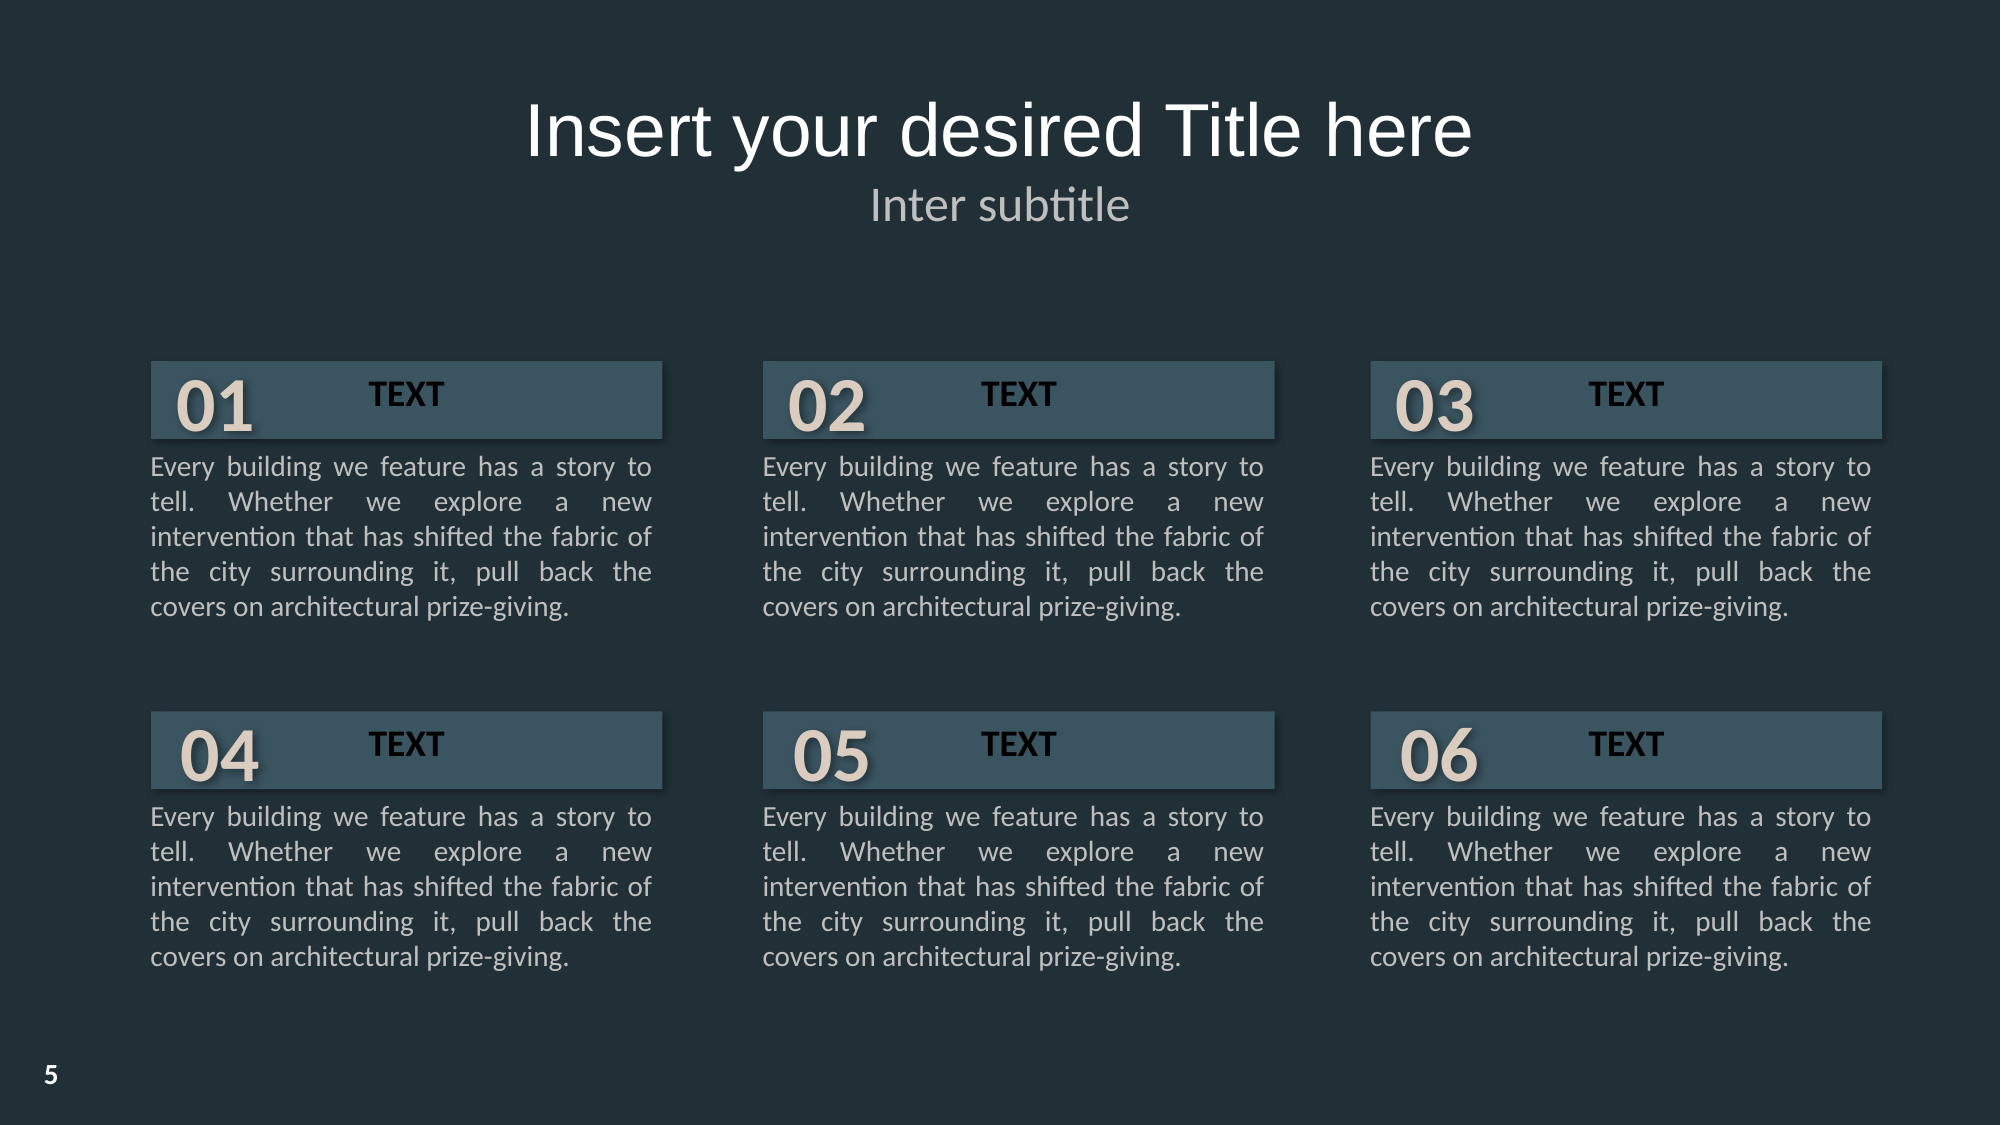

Insert your desired Title here
Inter subtitle
01
TEXT
Every building we feature has a story to tell. Whether we explore a new intervention that has shifted the fabric of the city surrounding it, pull back the covers on architectural prize-giving.
02
TEXT
Every building we feature has a story to tell. Whether we explore a new intervention that has shifted the fabric of the city surrounding it, pull back the covers on architectural prize-giving.
03
TEXT
Every building we feature has a story to tell. Whether we explore a new intervention that has shifted the fabric of the city surrounding it, pull back the covers on architectural prize-giving.
04
TEXT
Every building we feature has a story to tell. Whether we explore a new intervention that has shifted the fabric of the city surrounding it, pull back the covers on architectural prize-giving.
05
TEXT
Every building we feature has a story to tell. Whether we explore a new intervention that has shifted the fabric of the city surrounding it, pull back the covers on architectural prize-giving.
06
TEXT
Every building we feature has a story to tell. Whether we explore a new intervention that has shifted the fabric of the city surrounding it, pull back the covers on architectural prize-giving.
5